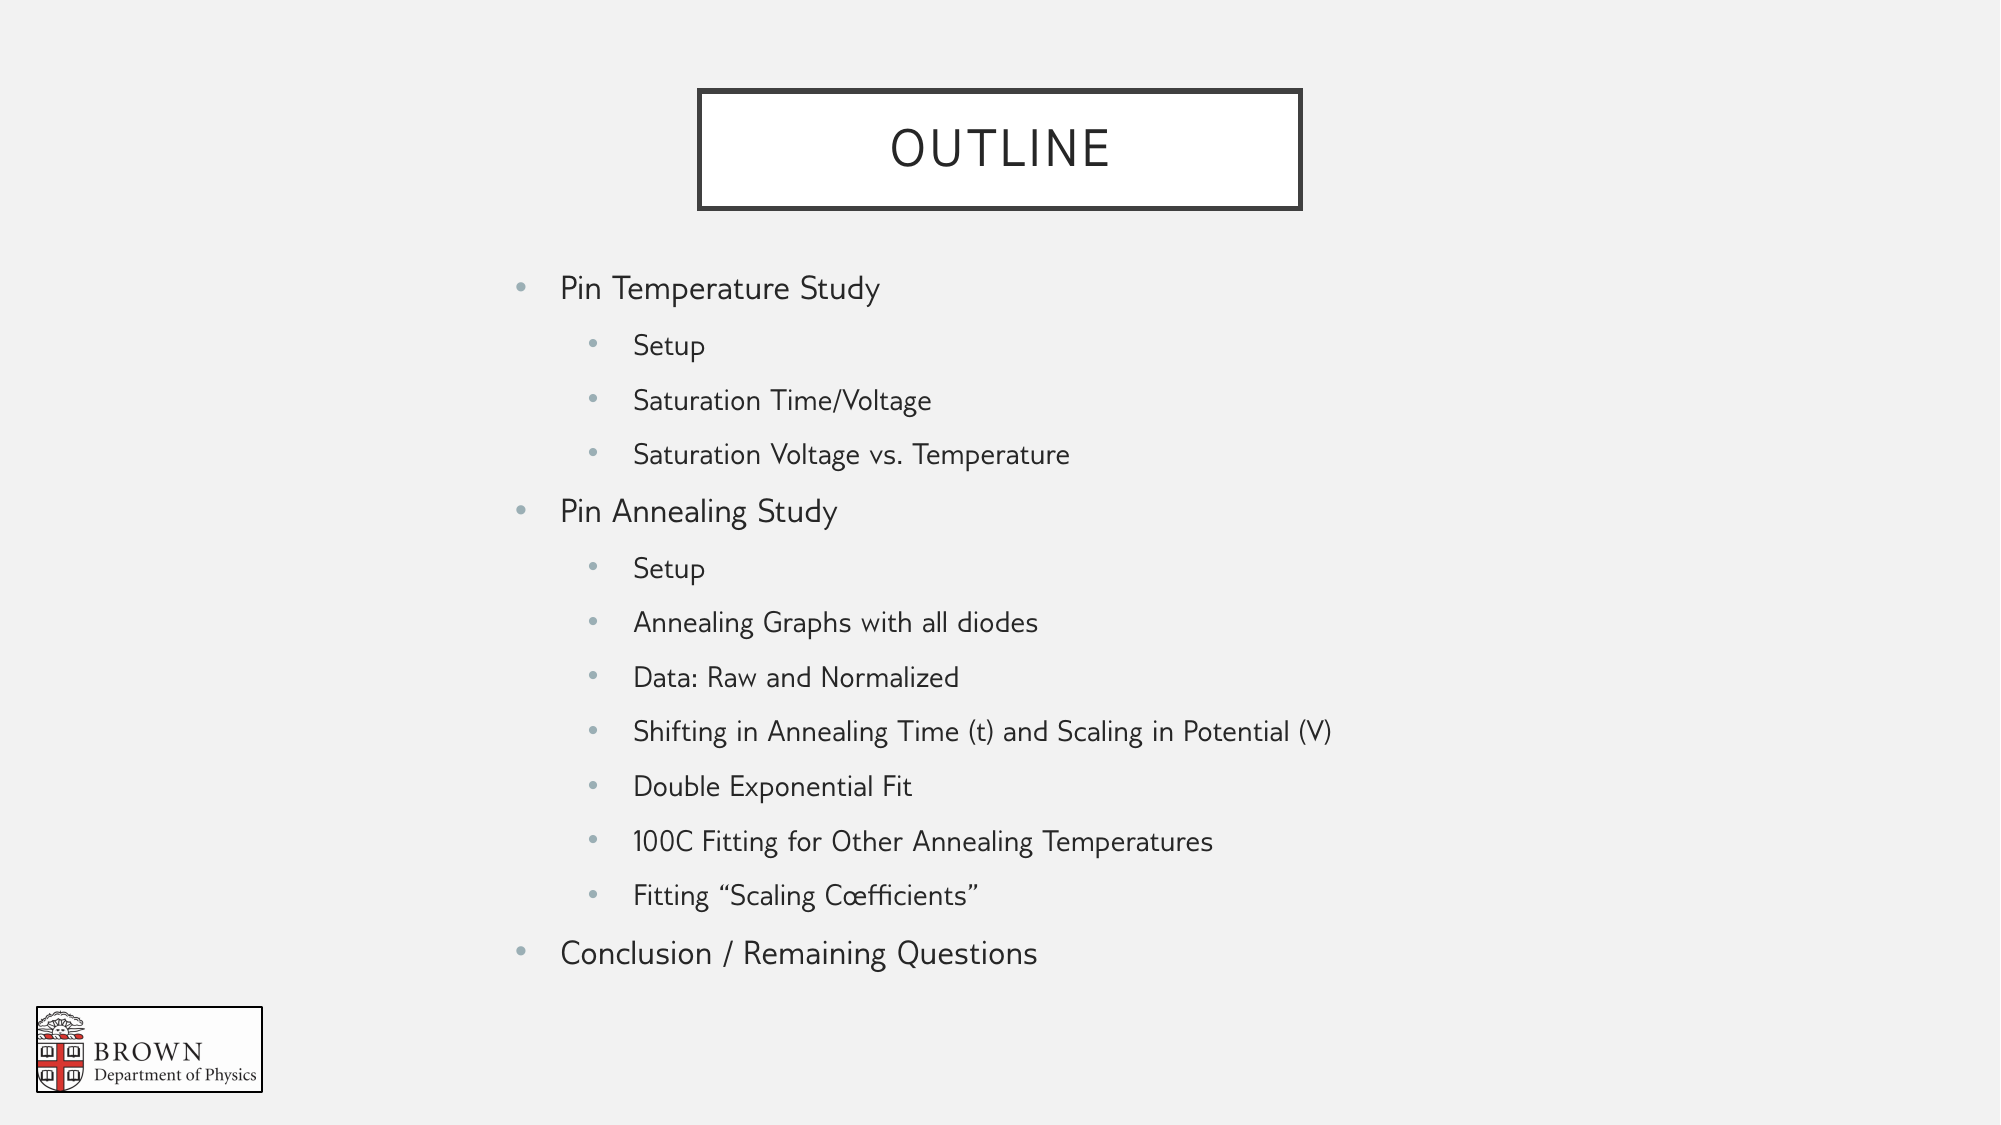

# Outline
Pin Temperature Study
Setup
Saturation Time/Voltage
Saturation Voltage vs. Temperature
Pin Annealing Study
Setup
Annealing Graphs with all diodes
Data: Raw and Normalized
Shifting in Annealing Time (t) and Scaling in Potential (V)
Double Exponential Fit
100C Fitting for Other Annealing Temperatures
Fitting “Scaling Coefficients”
Conclusion / Remaining Questions